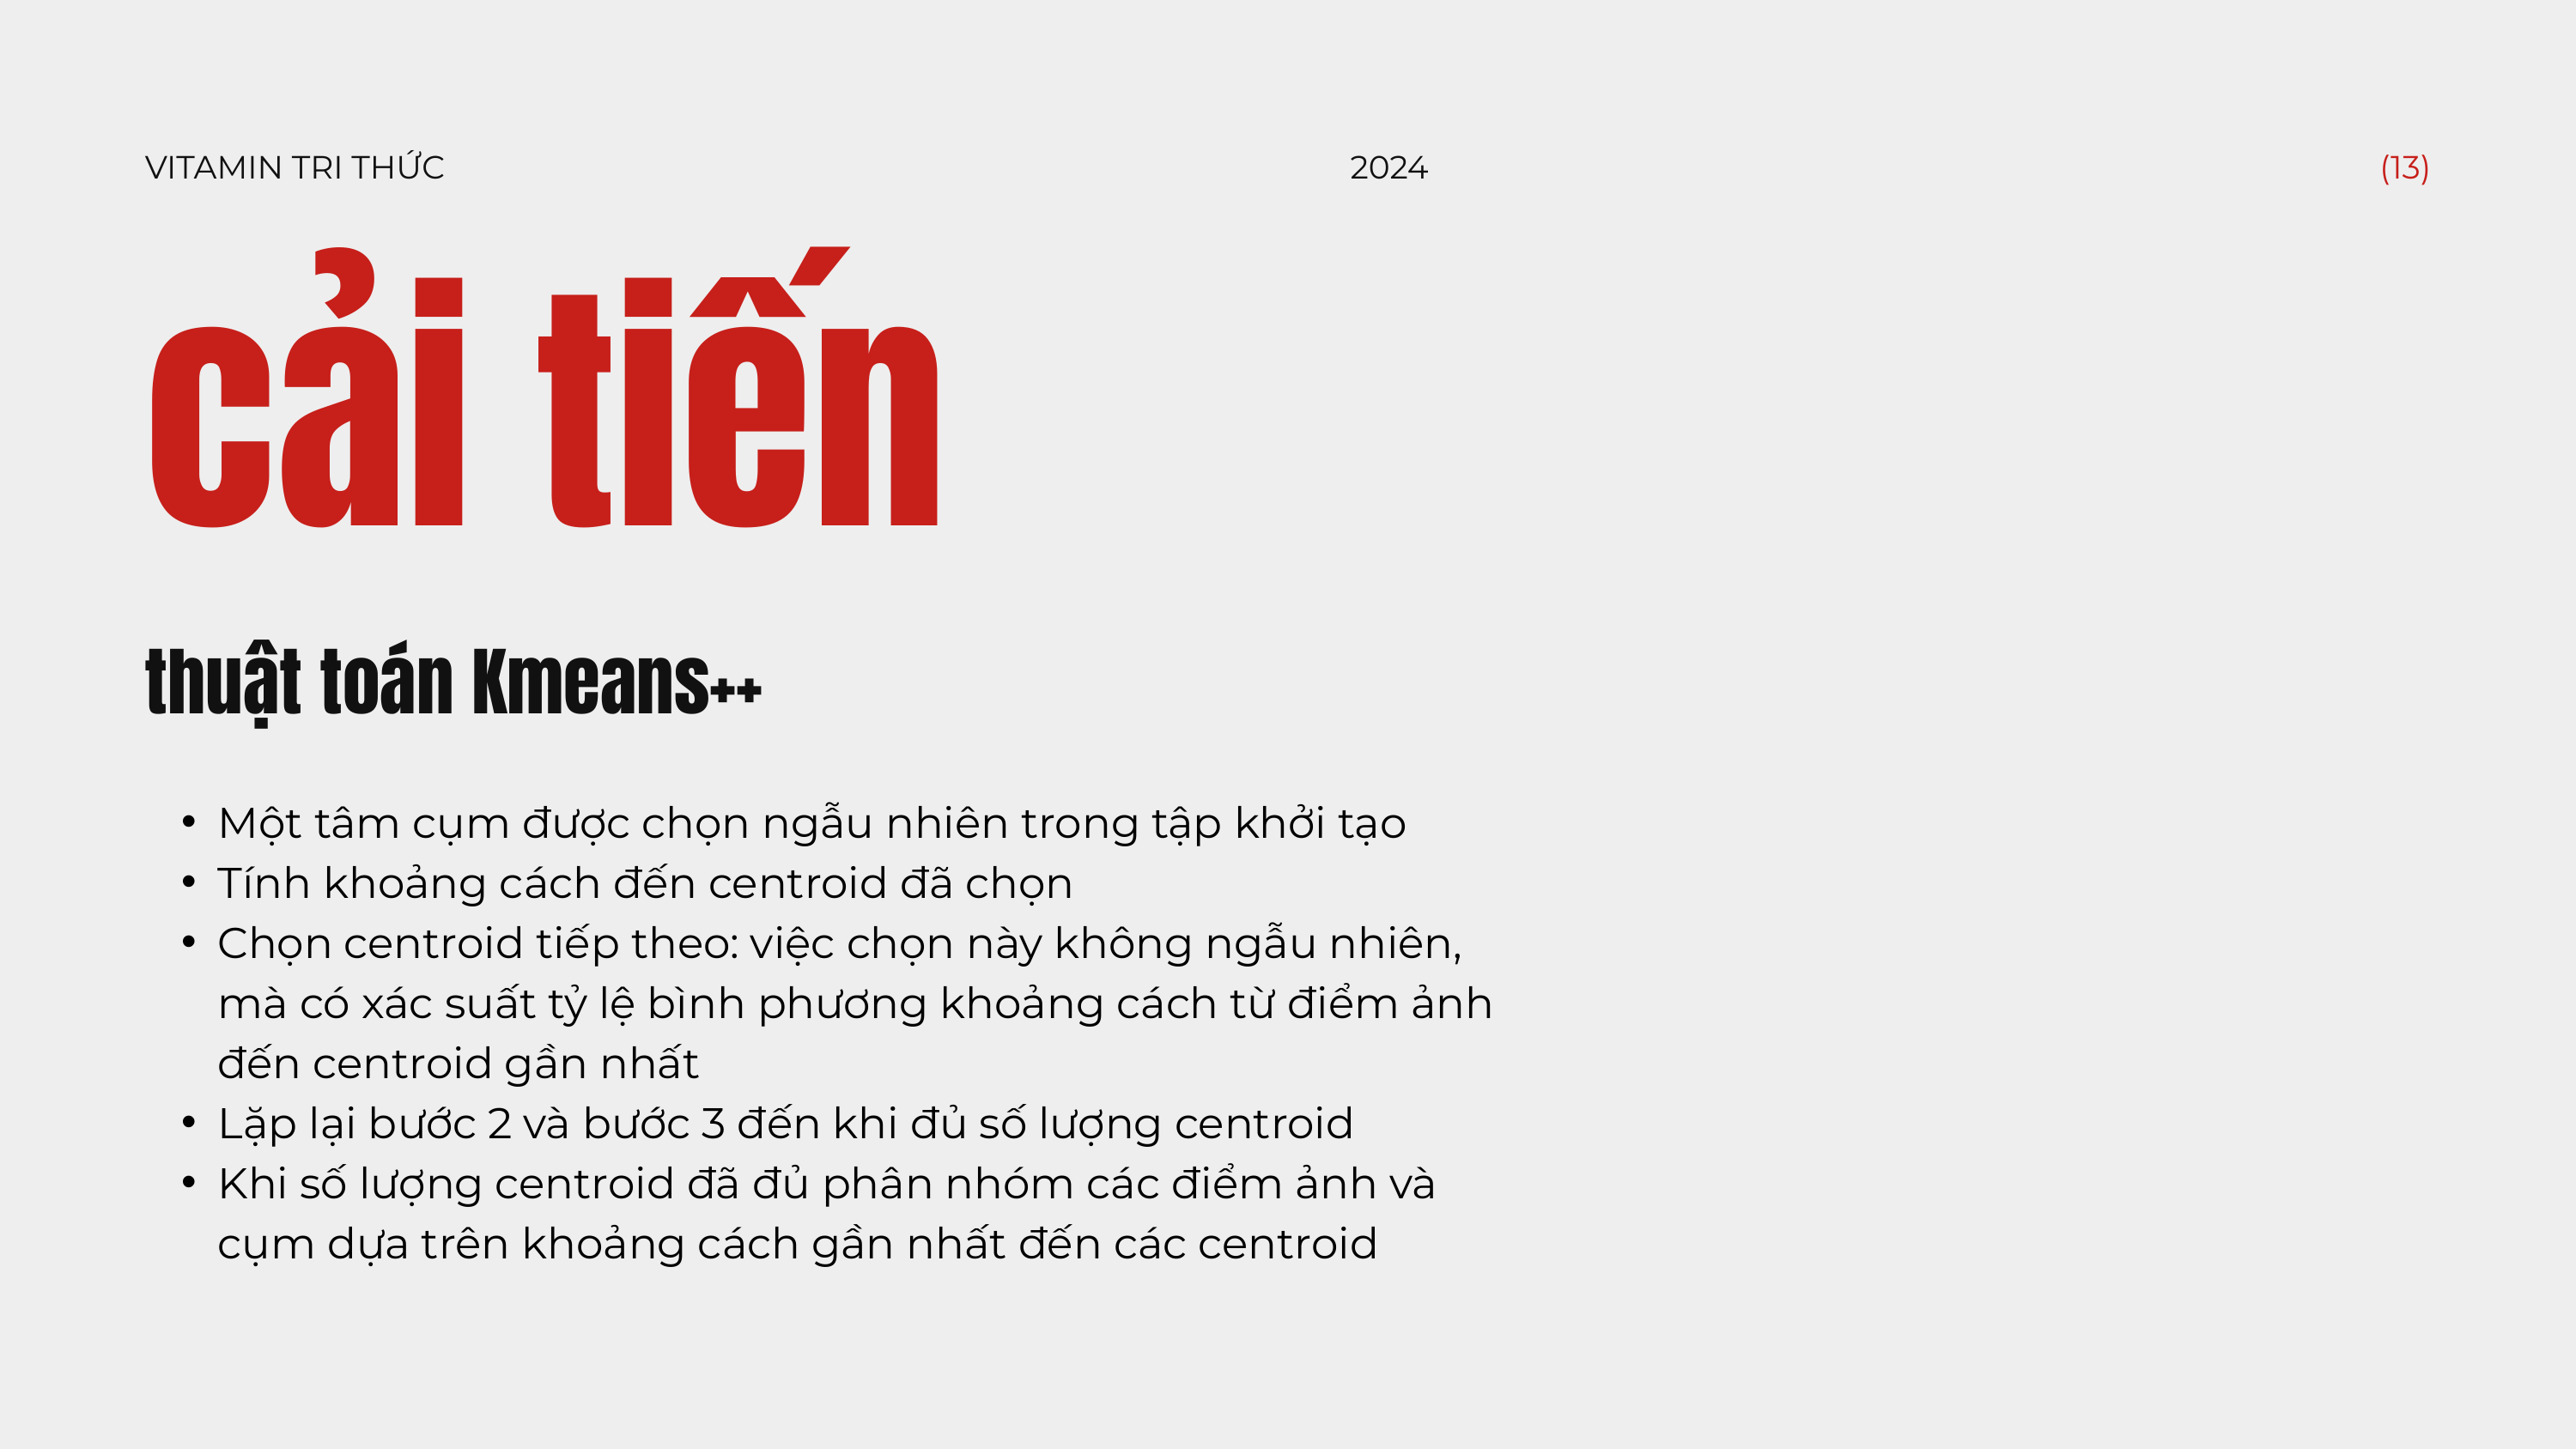

VITAMIN TRI THỨC
2024
(13)
cải tiến
thuật toán Kmeans++
Một tâm cụm được chọn ngẫu nhiên trong tập khởi tạo
Tính khoảng cách đến centroid đã chọn
Chọn centroid tiếp theo: việc chọn này không ngẫu nhiên, mà có xác suất tỷ lệ bình phương khoảng cách từ điểm ảnh đến centroid gần nhất
Lặp lại bước 2 và bước 3 đến khi đủ số lượng centroid
Khi số lượng centroid đã đủ phân nhóm các điểm ảnh và cụm dựa trên khoảng cách gần nhất đến các centroid